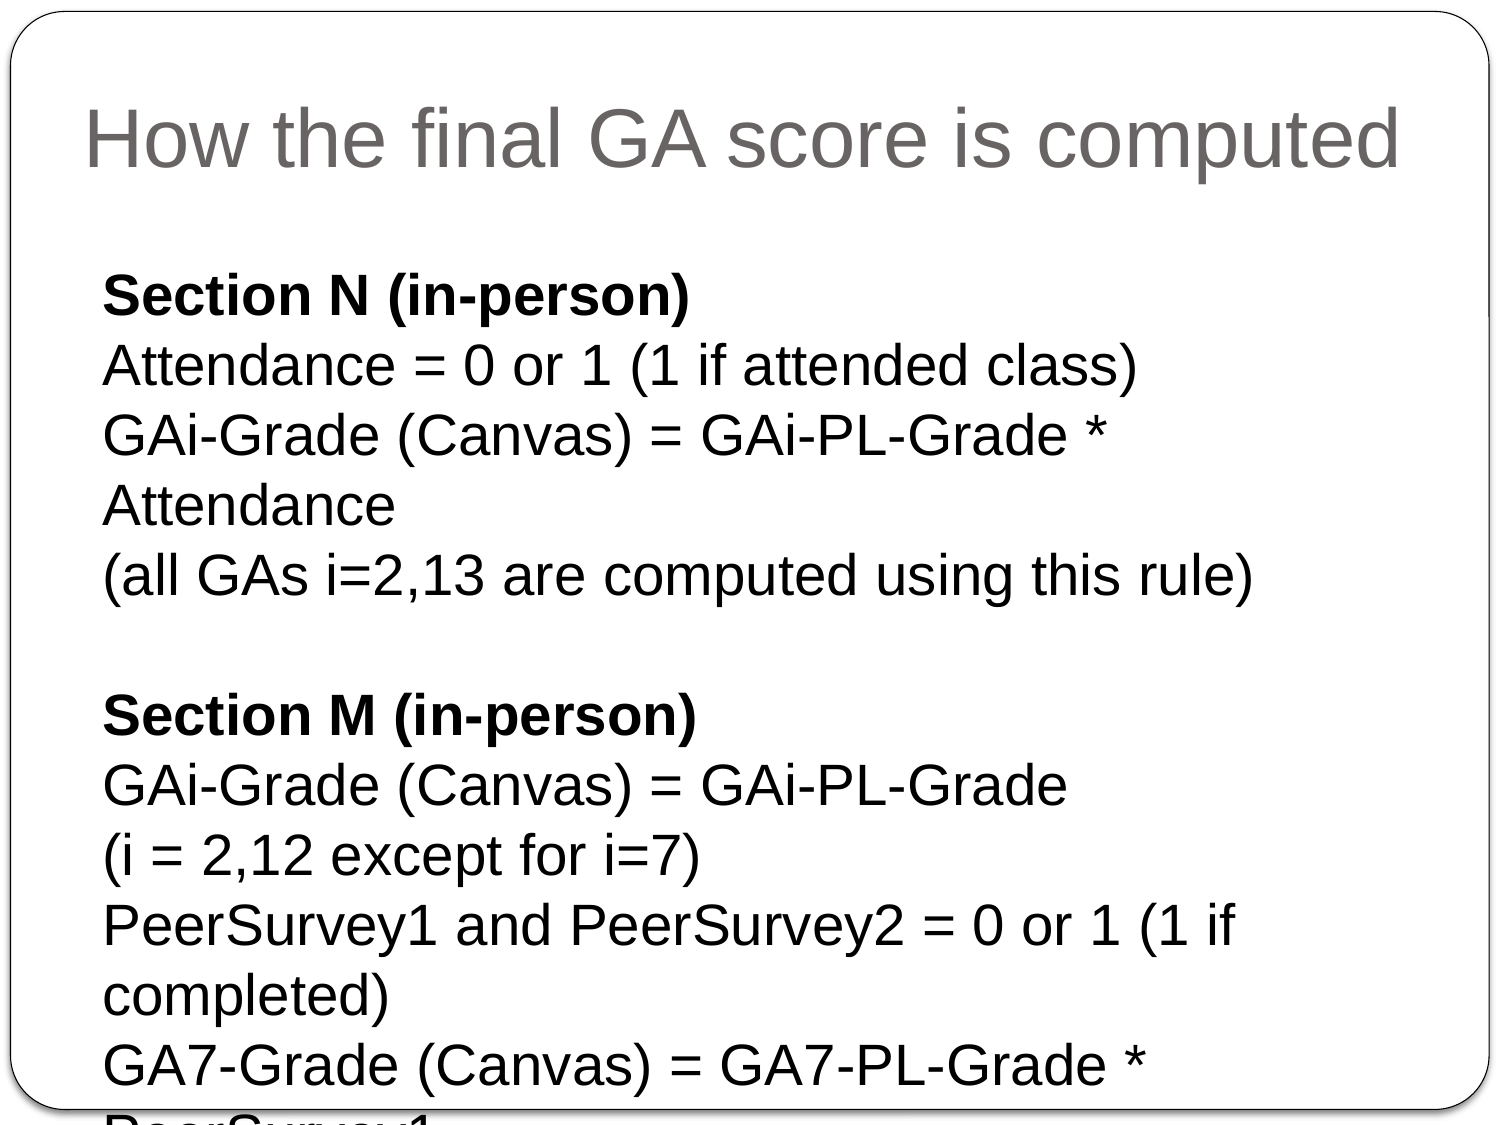

How the final GA score is computed
Section N (in-person)
Attendance = 0 or 1 (1 if attended class)
GAi-Grade (Canvas) = GAi-PL-Grade * Attendance
(all GAs i=2,13 are computed using this rule)

Section M (in-person)
GAi-Grade (Canvas) = GAi-PL-Grade
(i = 2,12 except for i=7)
PeerSurvey1 and PeerSurvey2 = 0 or 1 (1 if completed)
GA7-Grade (Canvas) = GA7-PL-Grade * PeerSurvey1
GA13-Grade (Canvas) = GA13-PL-Grade * PeerSurvey2